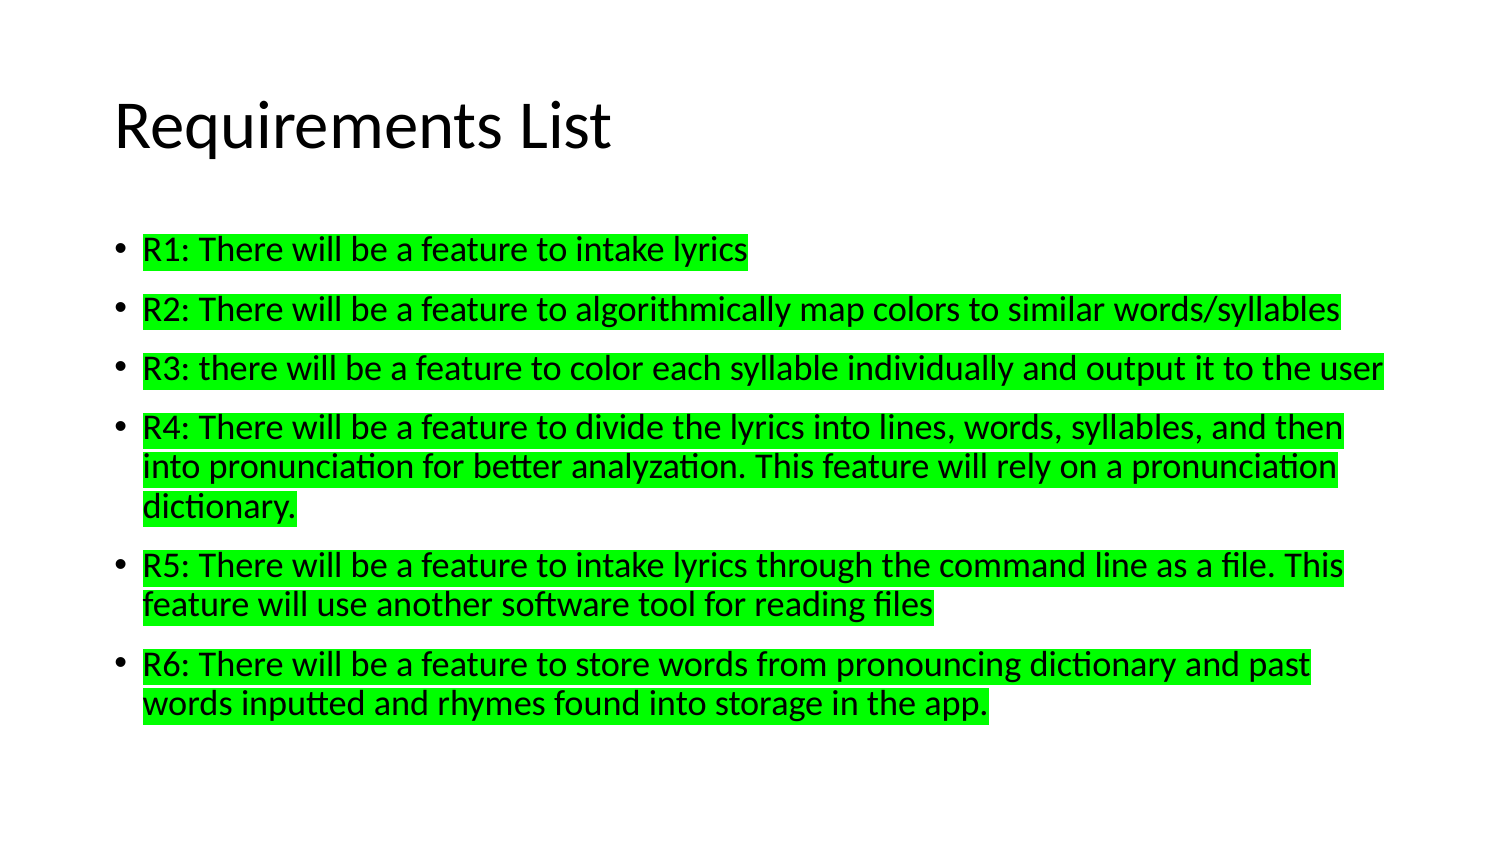

# Requirements List
R1: There will be a feature to intake lyrics
R2: There will be a feature to algorithmically map colors to similar words/syllables
R3: there will be a feature to color each syllable individually and output it to the user
R4: There will be a feature to divide the lyrics into lines, words, syllables, and then into pronunciation for better analyzation. This feature will rely on a pronunciation dictionary.
R5: There will be a feature to intake lyrics through the command line as a file. This feature will use another software tool for reading files
R6: There will be a feature to store words from pronouncing dictionary and past words inputted and rhymes found into storage in the app.